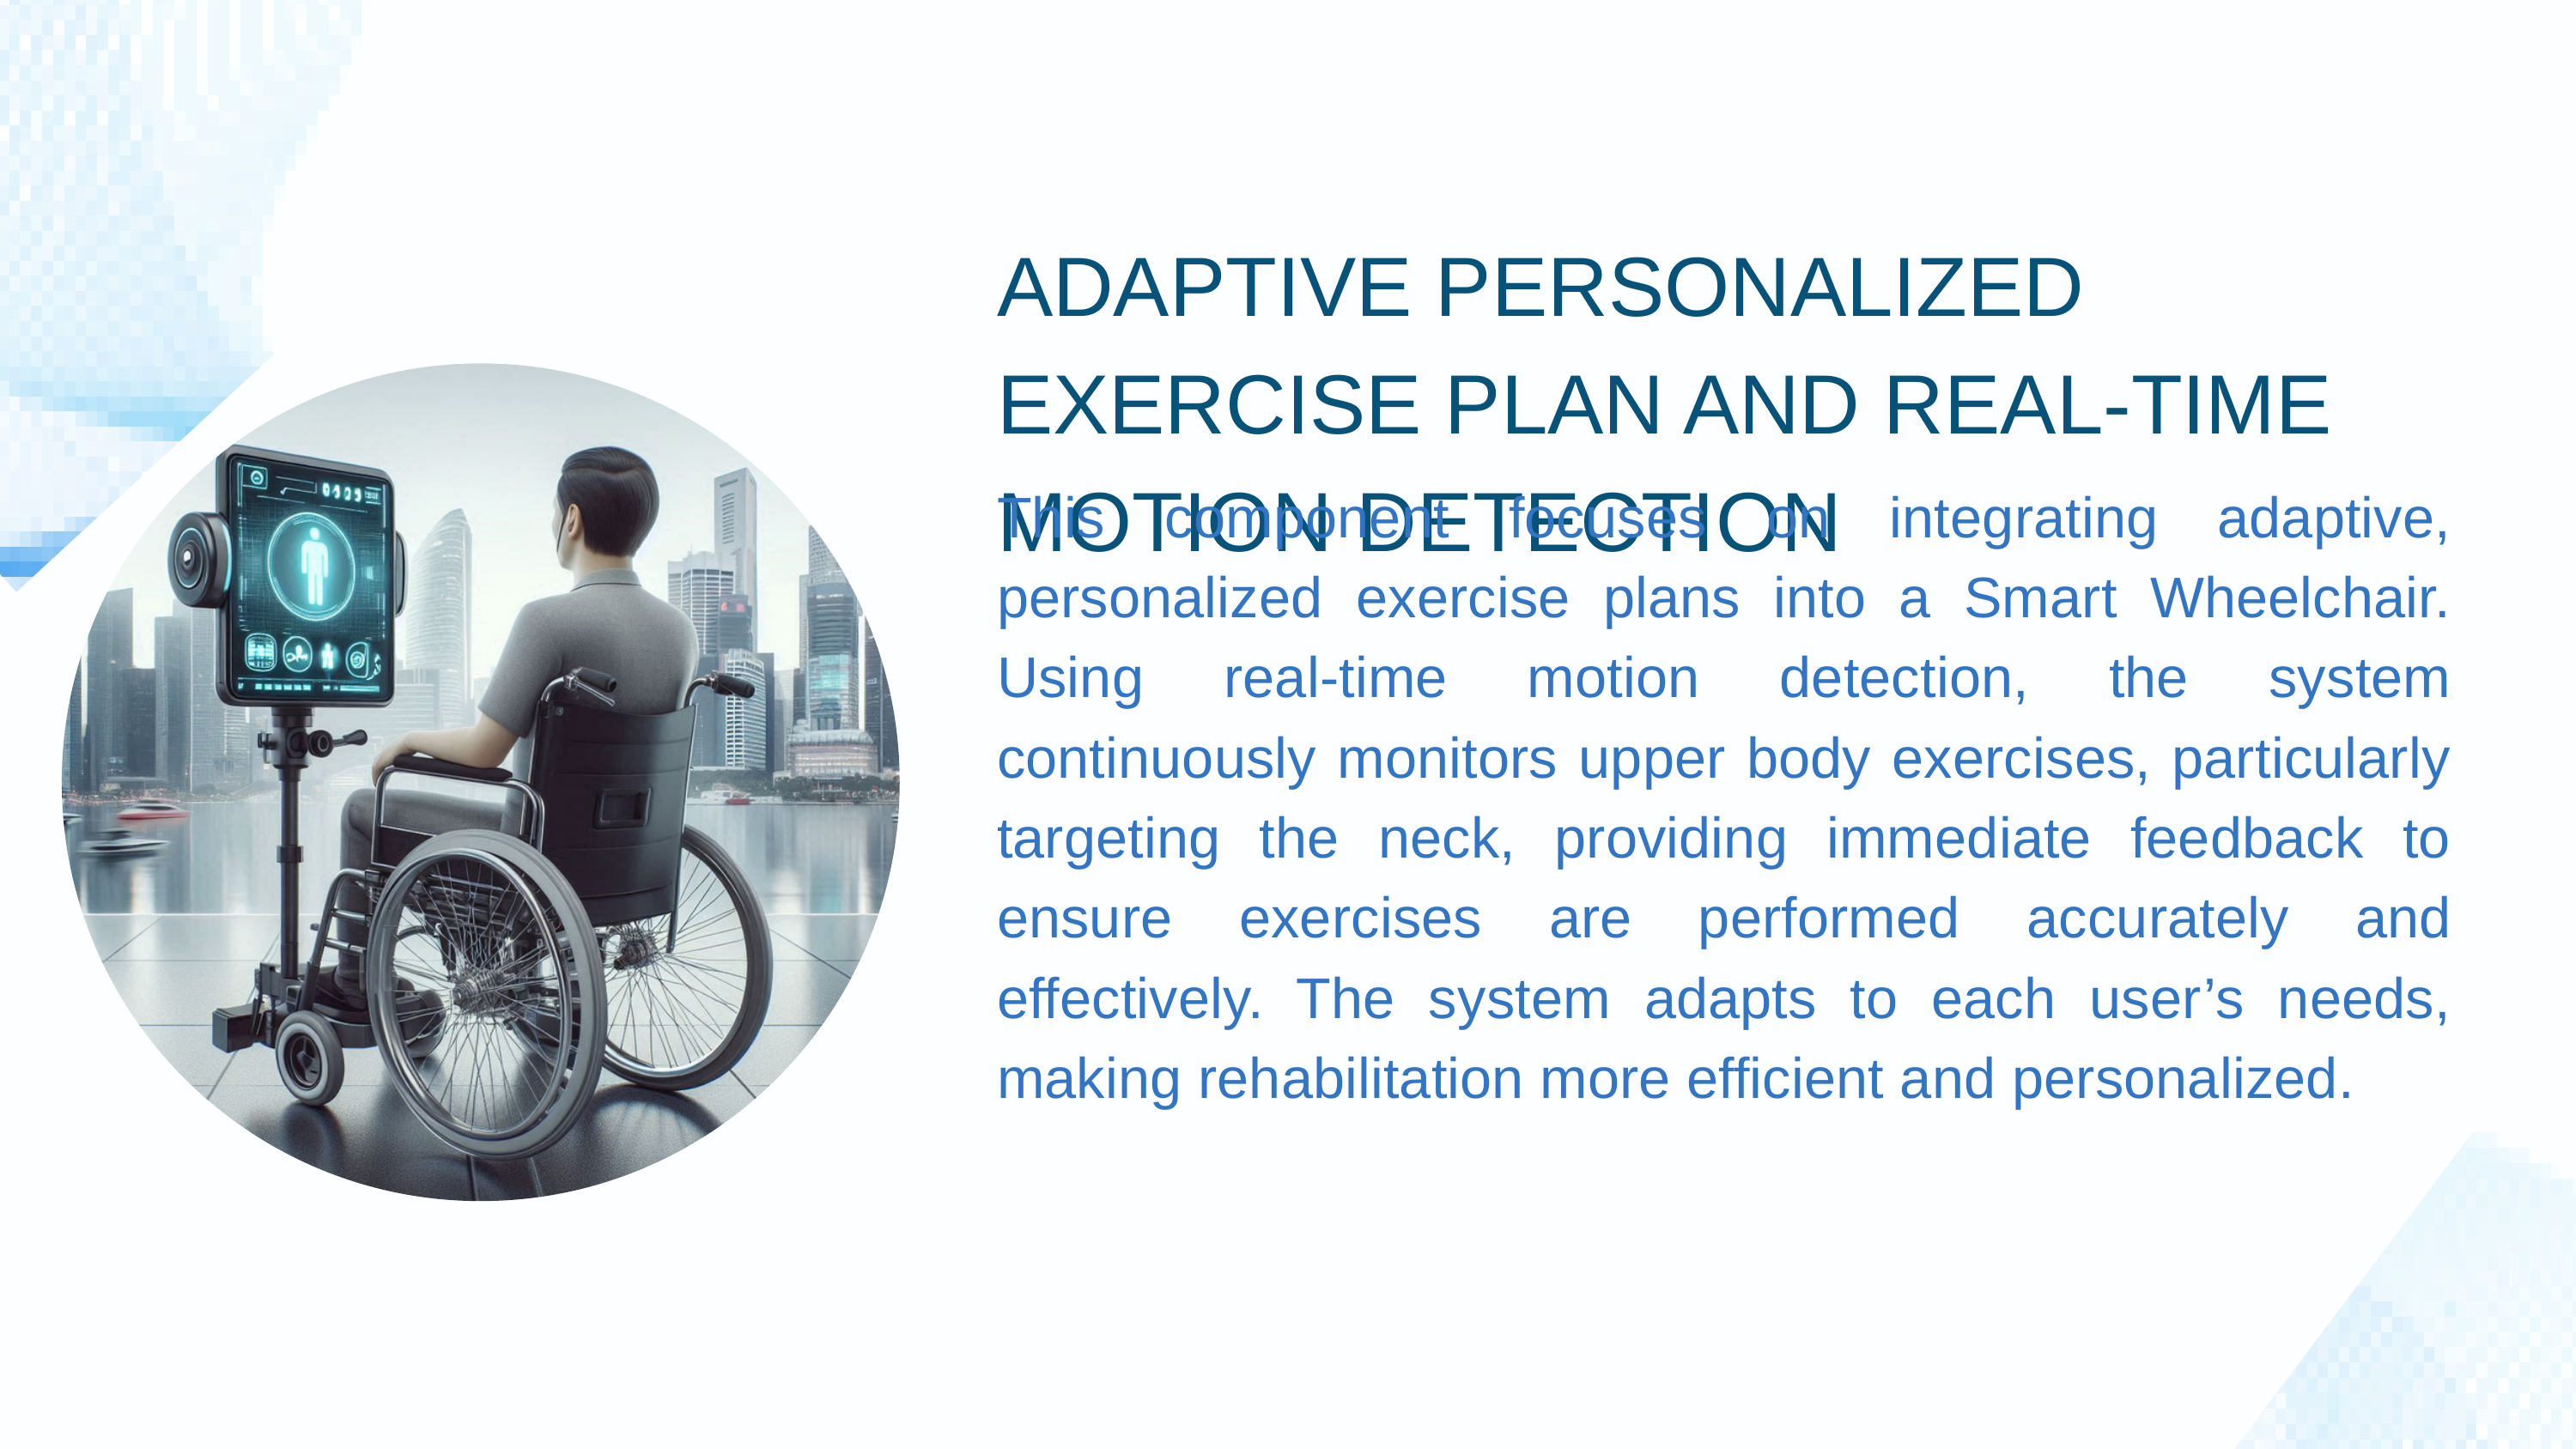

ADAPTIVE PERSONALIZED EXERCISE PLAN AND REAL-TIME MOTION DETECTION

This component focuses on integrating adaptive, personalized exercise plans into a Smart Wheelchair. Using real-time motion detection, the system continuously monitors upper body exercises, particularly targeting the neck, providing immediate feedback to ensure exercises are performed accurately and effectively. The system adapts to each user’s needs, making rehabilitation more efficient and personalized.